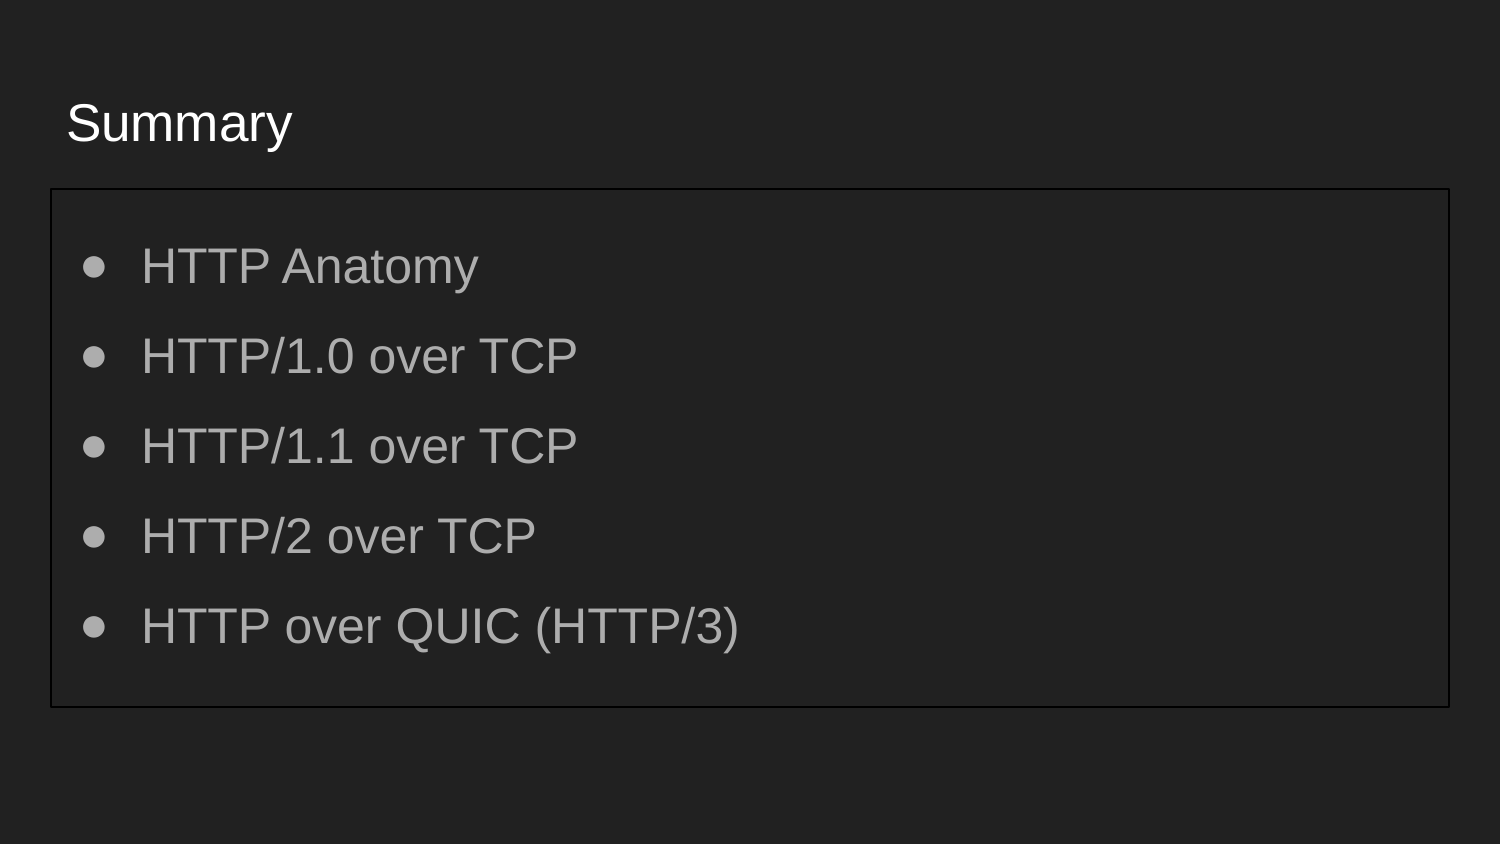

# Summary
HTTP Anatomy
HTTP/1.0 over TCP
HTTP/1.1 over TCP
HTTP/2 over TCP
HTTP over QUIC (HTTP/3)